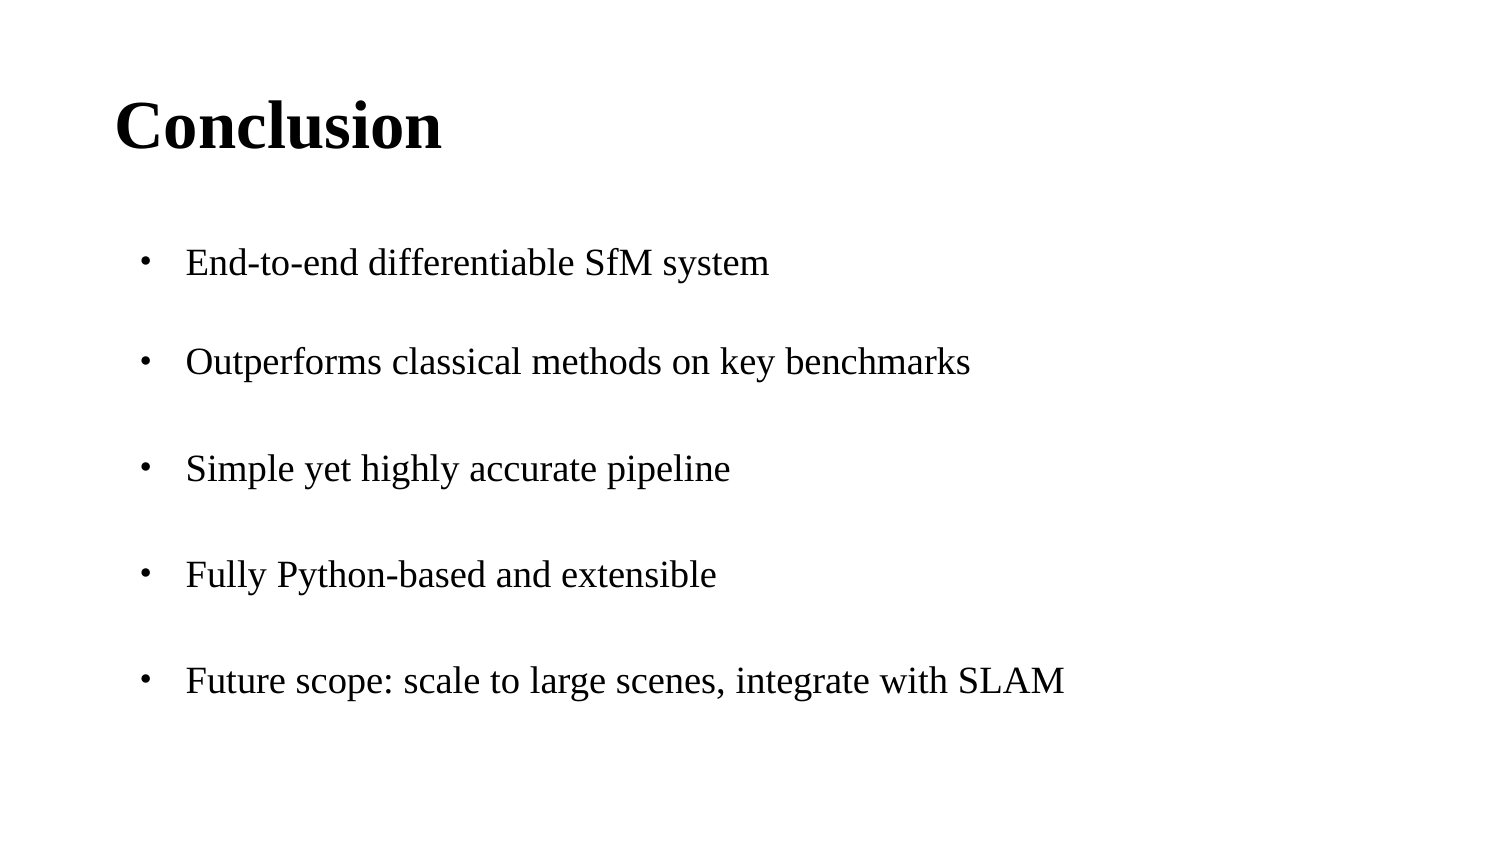

# Conclusion
End-to-end differentiable SfM system
Outperforms classical methods on key benchmarks
Simple yet highly accurate pipeline
Fully Python-based and extensible
Future scope: scale to large scenes, integrate with SLAM